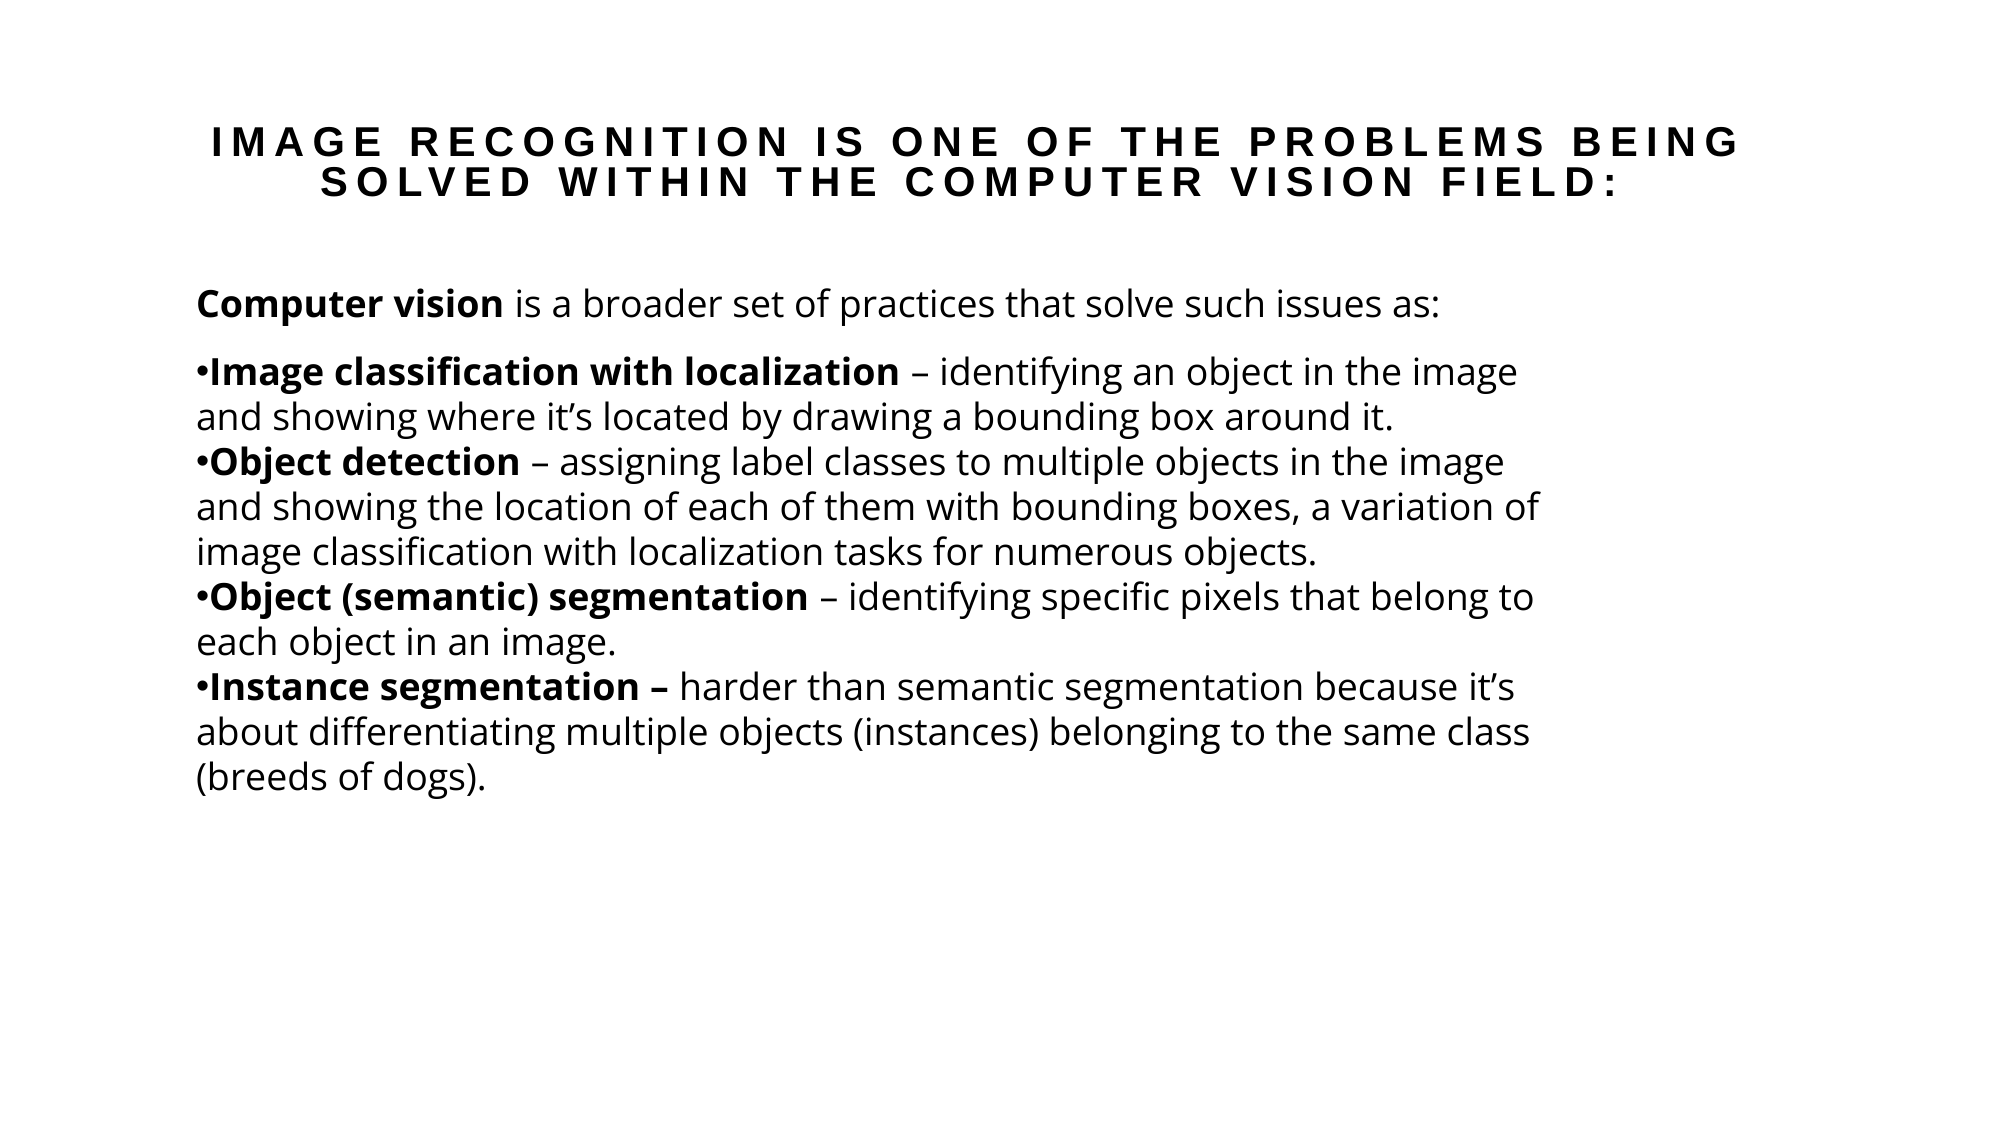

# Image recognition is one of the problems being solved within the computer vision field:
Computer vision is a broader set of practices that solve such issues as:
Image classification with localization – identifying an object in the image and showing where it’s located by drawing a bounding box around it.
Object detection – assigning label classes to multiple objects in the image and showing the location of each of them with bounding boxes, a variation of image classification with localization tasks for numerous objects.
Object (semantic) segmentation – identifying specific pixels that belong to each object in an image.
Instance segmentation – harder than semantic segmentation because it’s about differentiating multiple objects (instances) belonging to the same class (breeds of dogs).